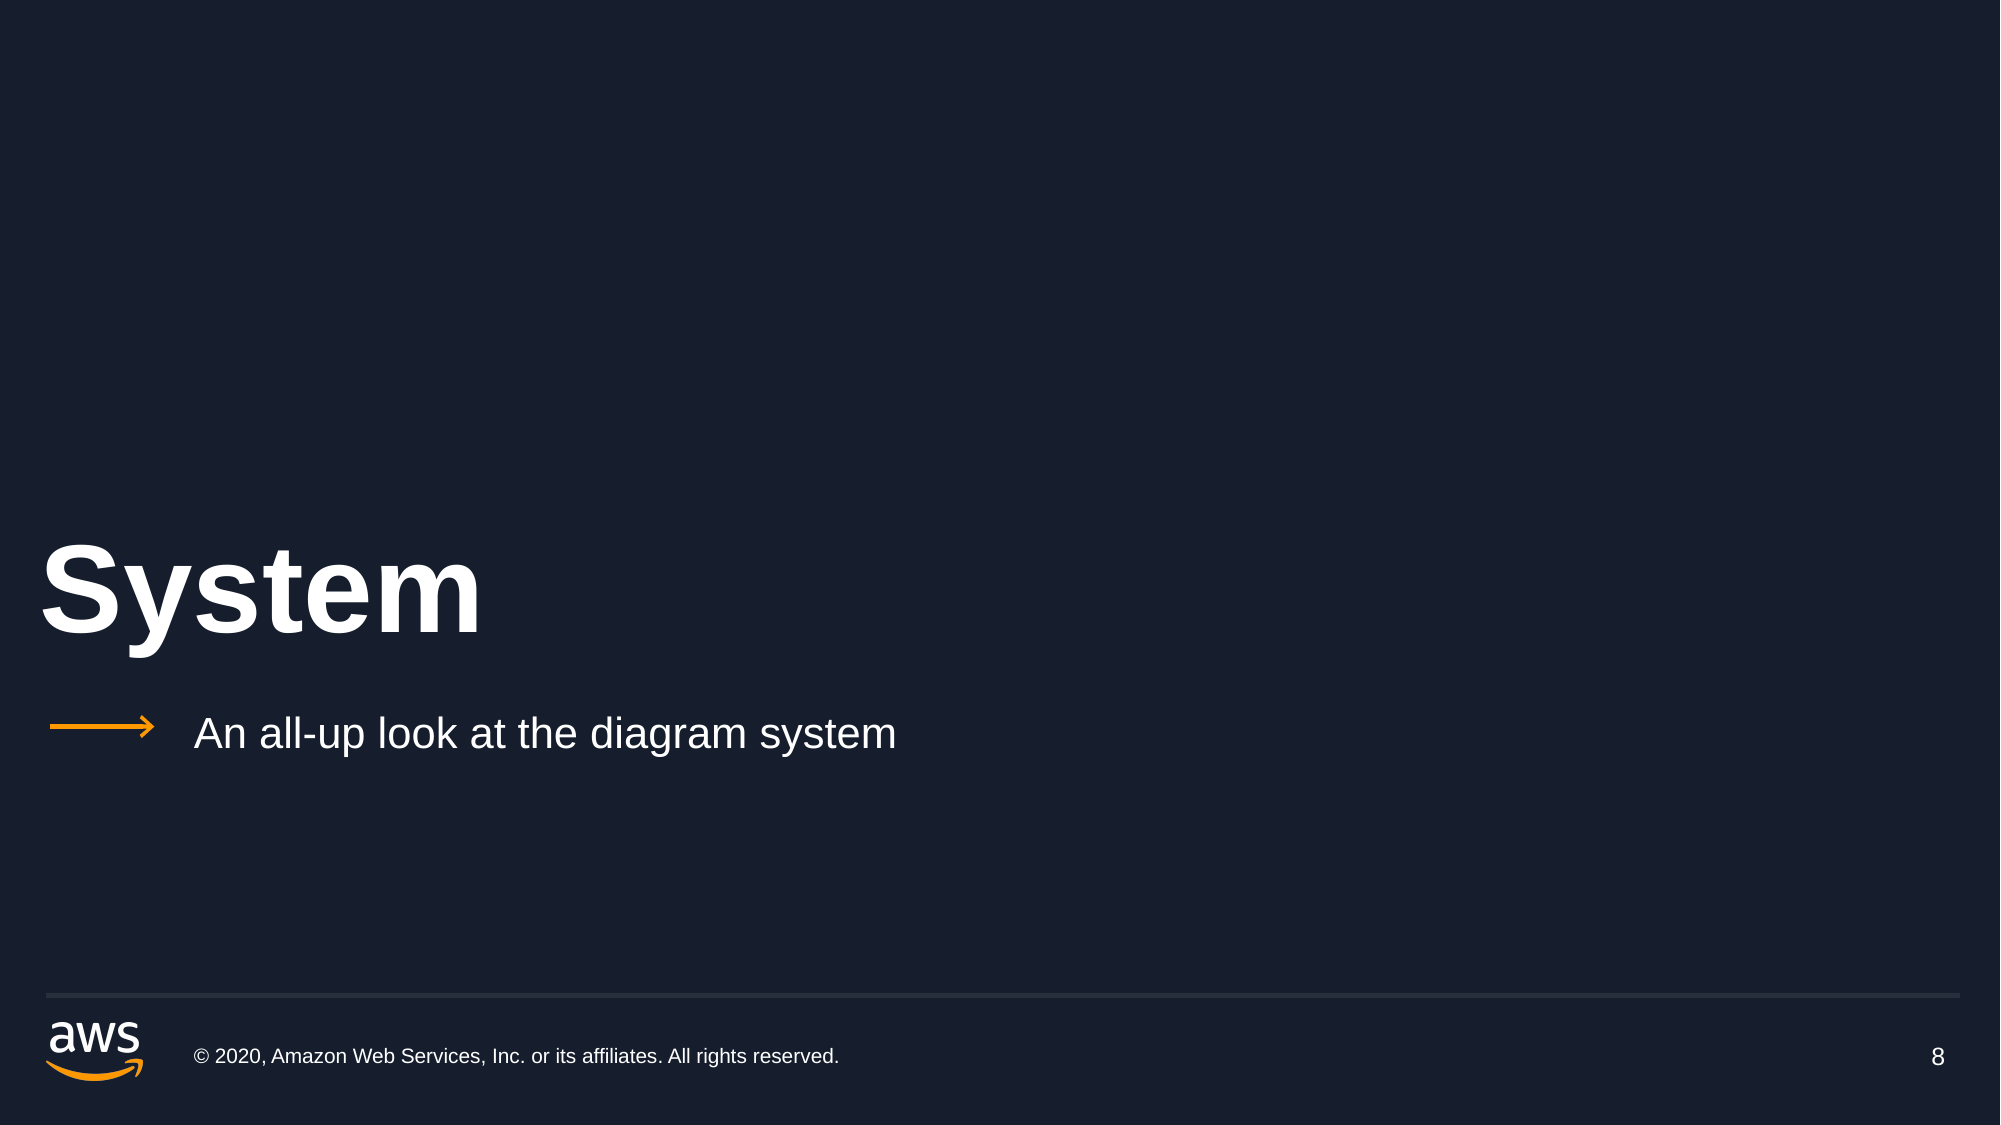

# System
An all-up look at the diagram system

© 2020, Amazon Web Services, Inc. or its affiliates. All rights reserved.
8